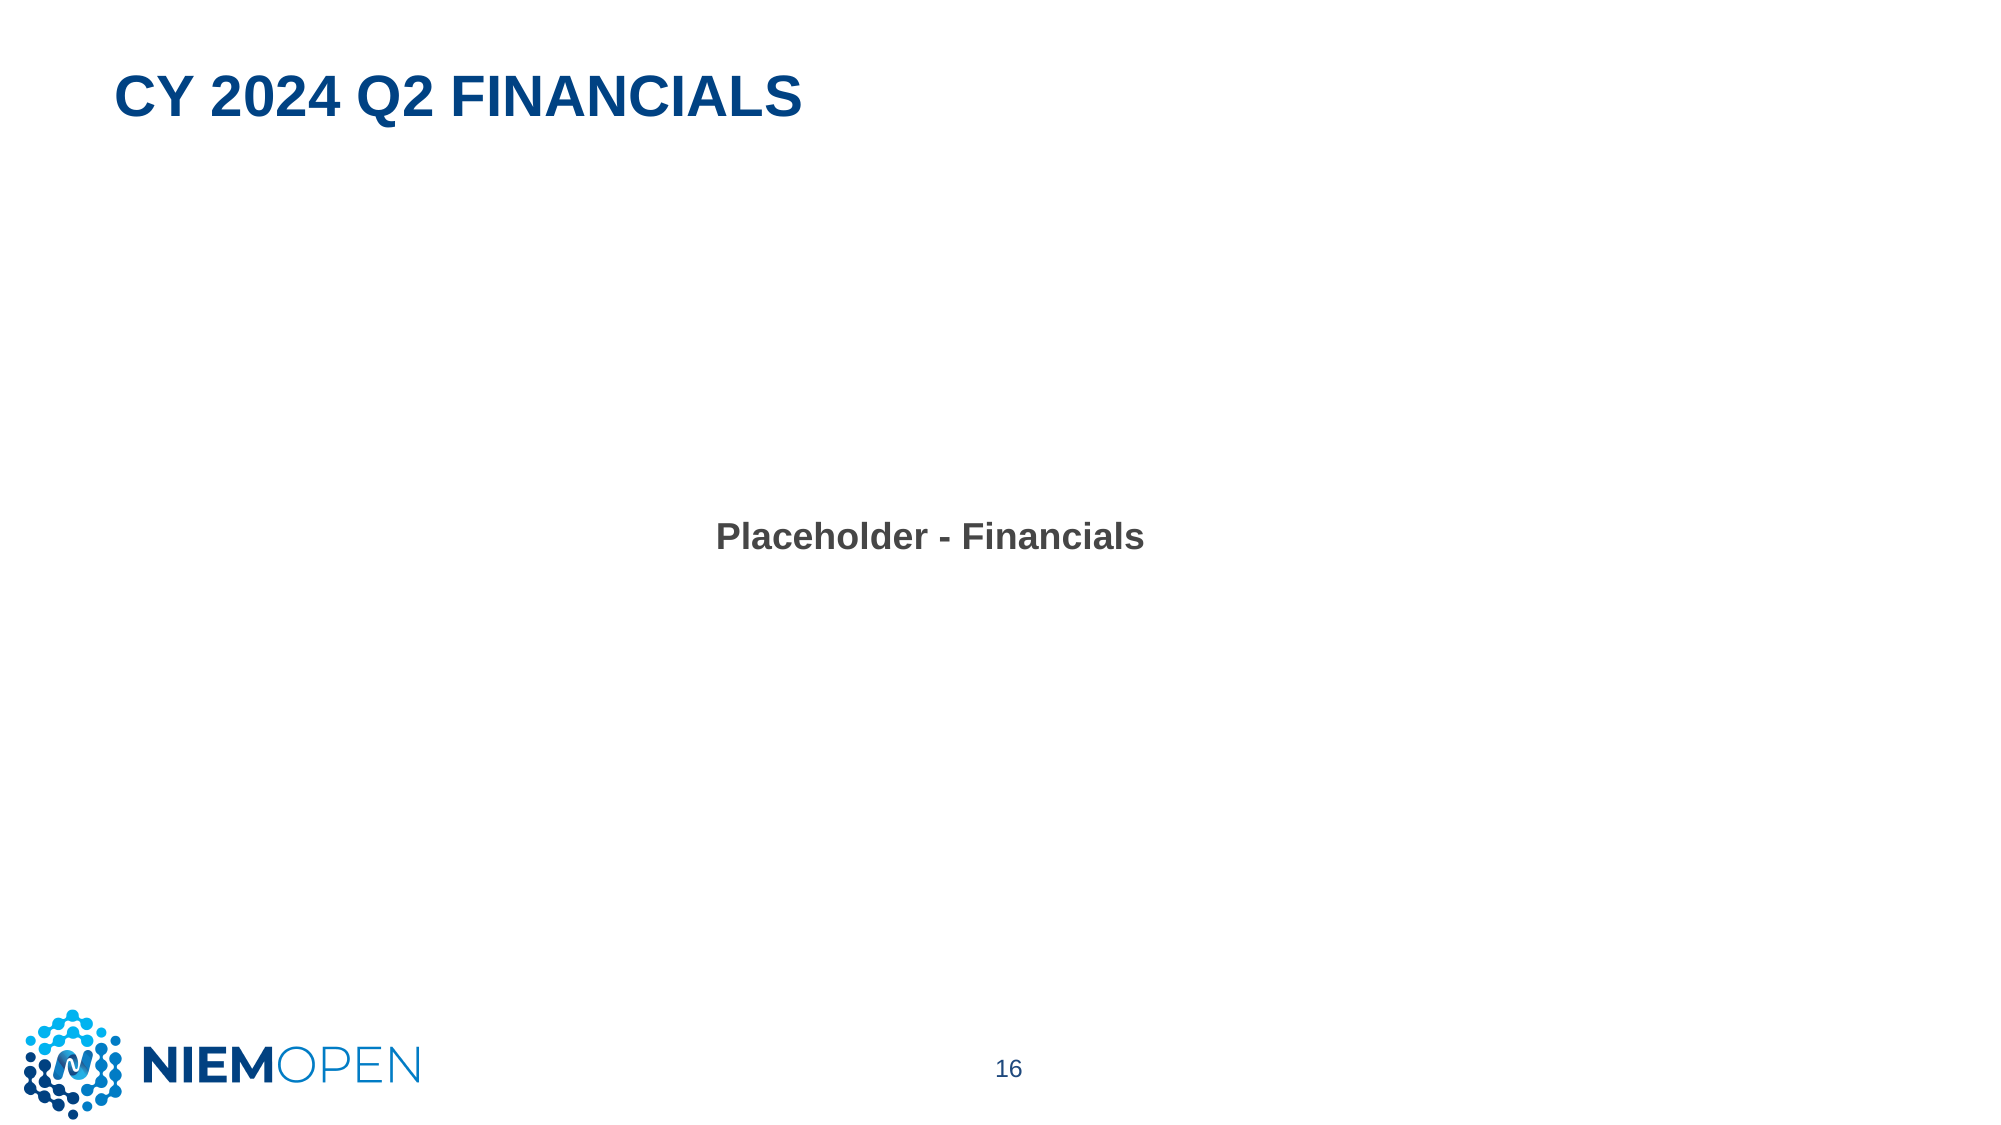

# CY 2024 Q2 Financials

Placeholder - Financials
16